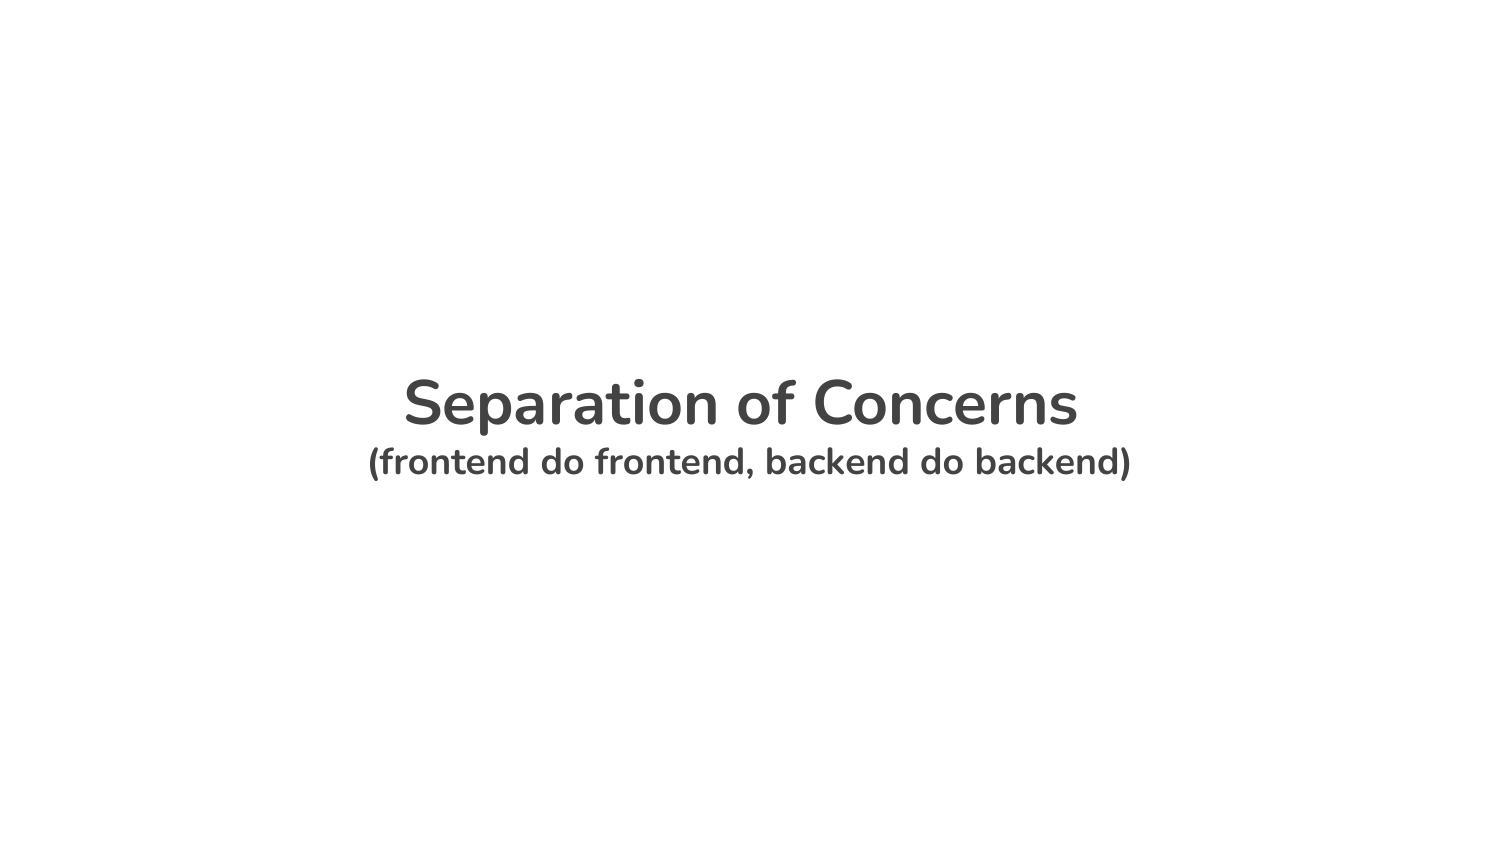

Separation of Concerns
(frontend do frontend, backend do backend)